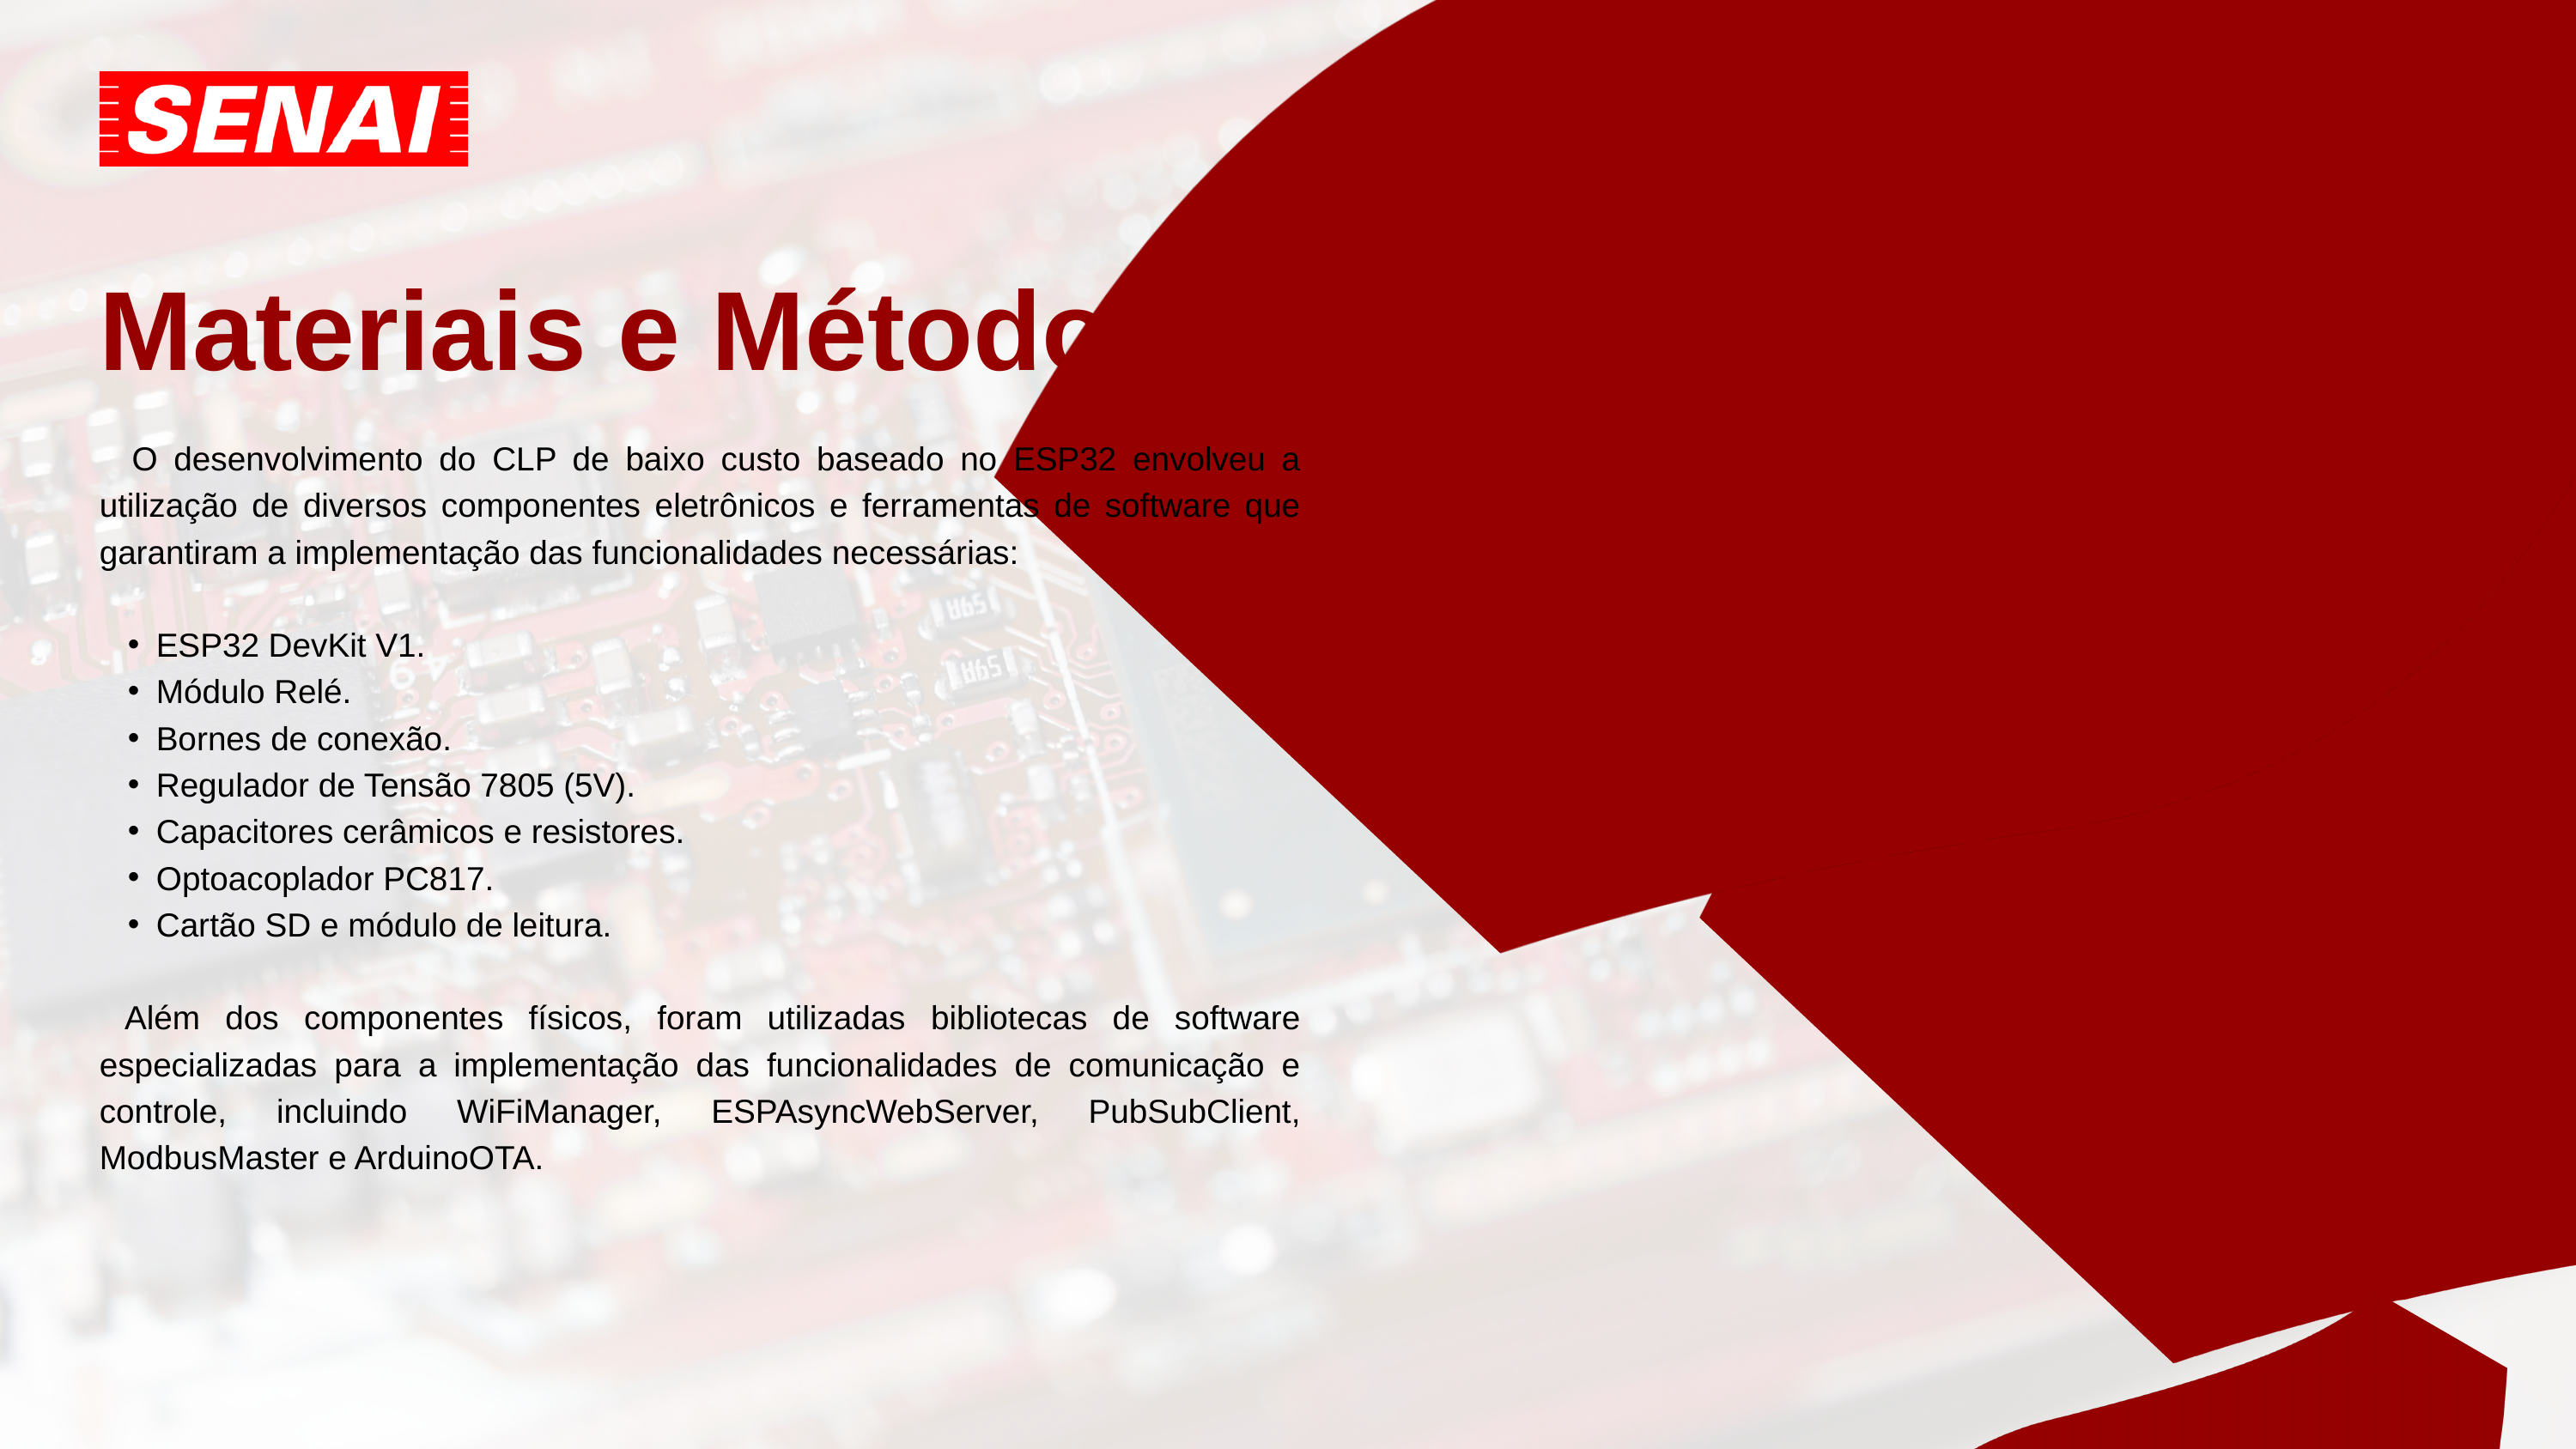

Materiais e Métodos
  O desenvolvimento do CLP de baixo custo baseado no ESP32 envolveu a utilização de diversos componentes eletrônicos e ferramentas de software que garantiram a implementação das funcionalidades necessárias:

ESP32 DevKit V1.
Módulo Relé.
Bornes de conexão.
Regulador de Tensão 7805 (5V).
Capacitores cerâmicos e resistores.
Optoacoplador PC817.
Cartão SD e módulo de leitura.

 Além dos componentes físicos, foram utilizadas bibliotecas de software especializadas para a implementação das funcionalidades de comunicação e controle, incluindo WiFiManager, ESPAsyncWebServer, PubSubClient, ModbusMaster e ArduinoOTA.